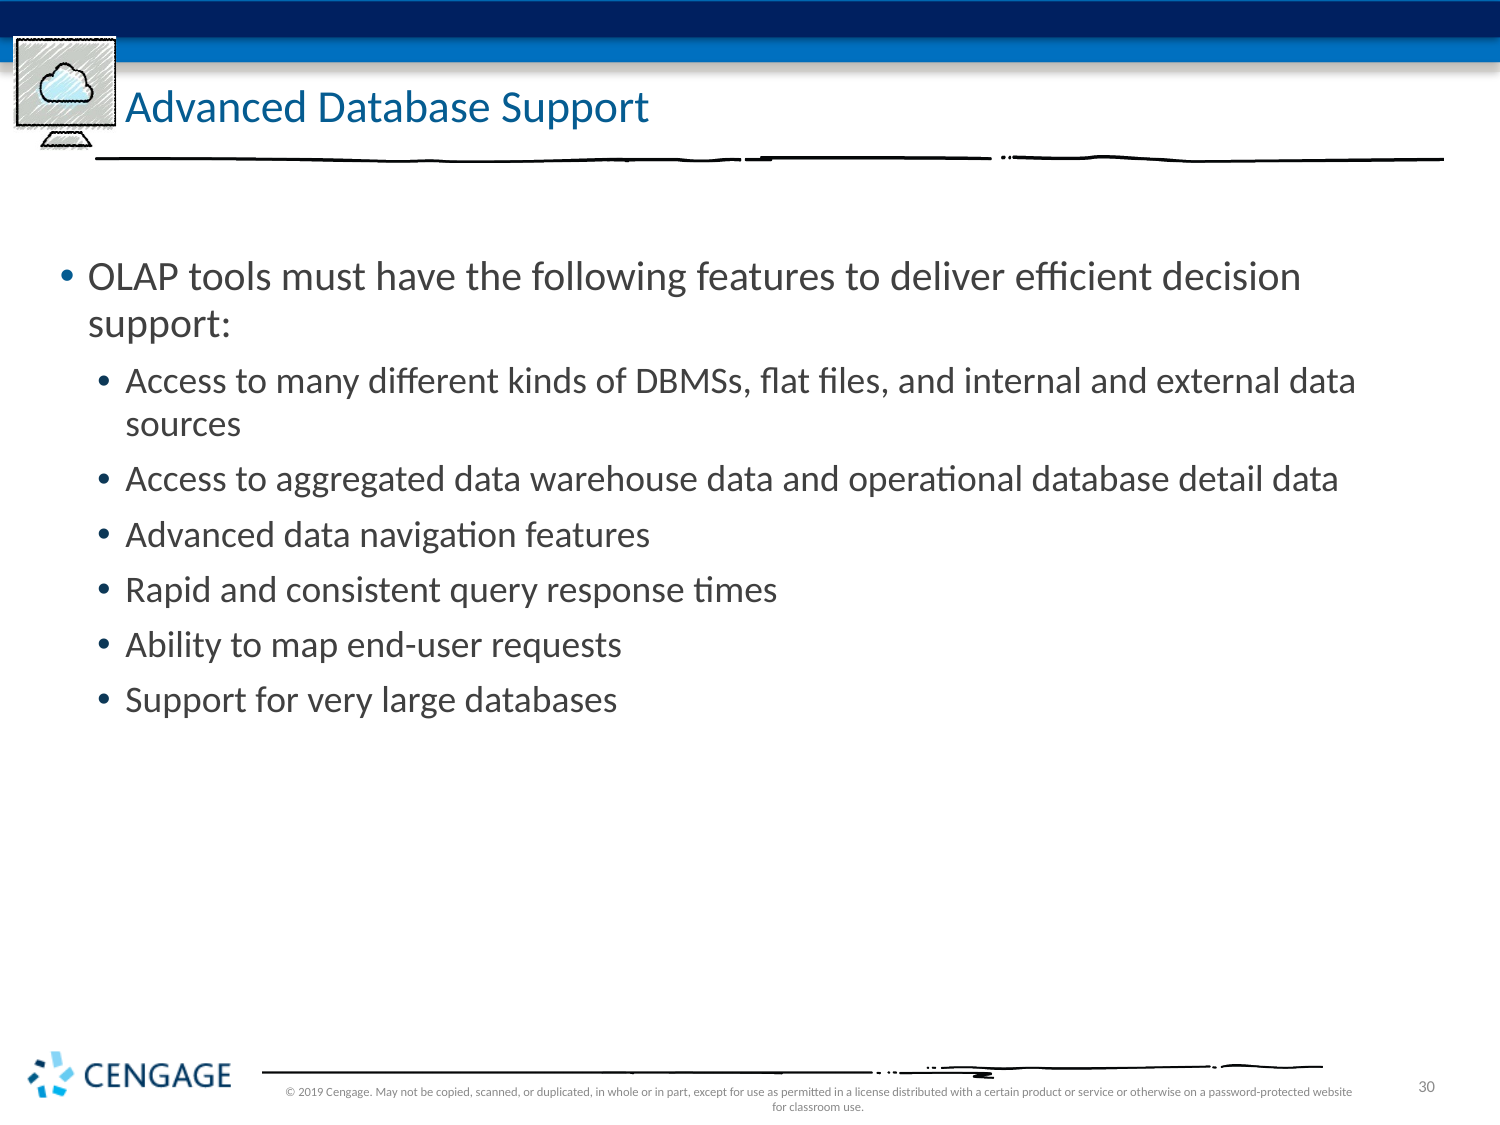

# Advanced Database Support
OLAP tools must have the following features to deliver efficient decision support:
Access to many different kinds of DBMSs, flat files, and internal and external data sources
Access to aggregated data warehouse data and operational database detail data
Advanced data navigation features
Rapid and consistent query response times
Ability to map end-user requests
Support for very large databases
© 2019 Cengage. May not be copied, scanned, or duplicated, in whole or in part, except for use as permitted in a license distributed with a certain product or service or otherwise on a password-protected website for classroom use.